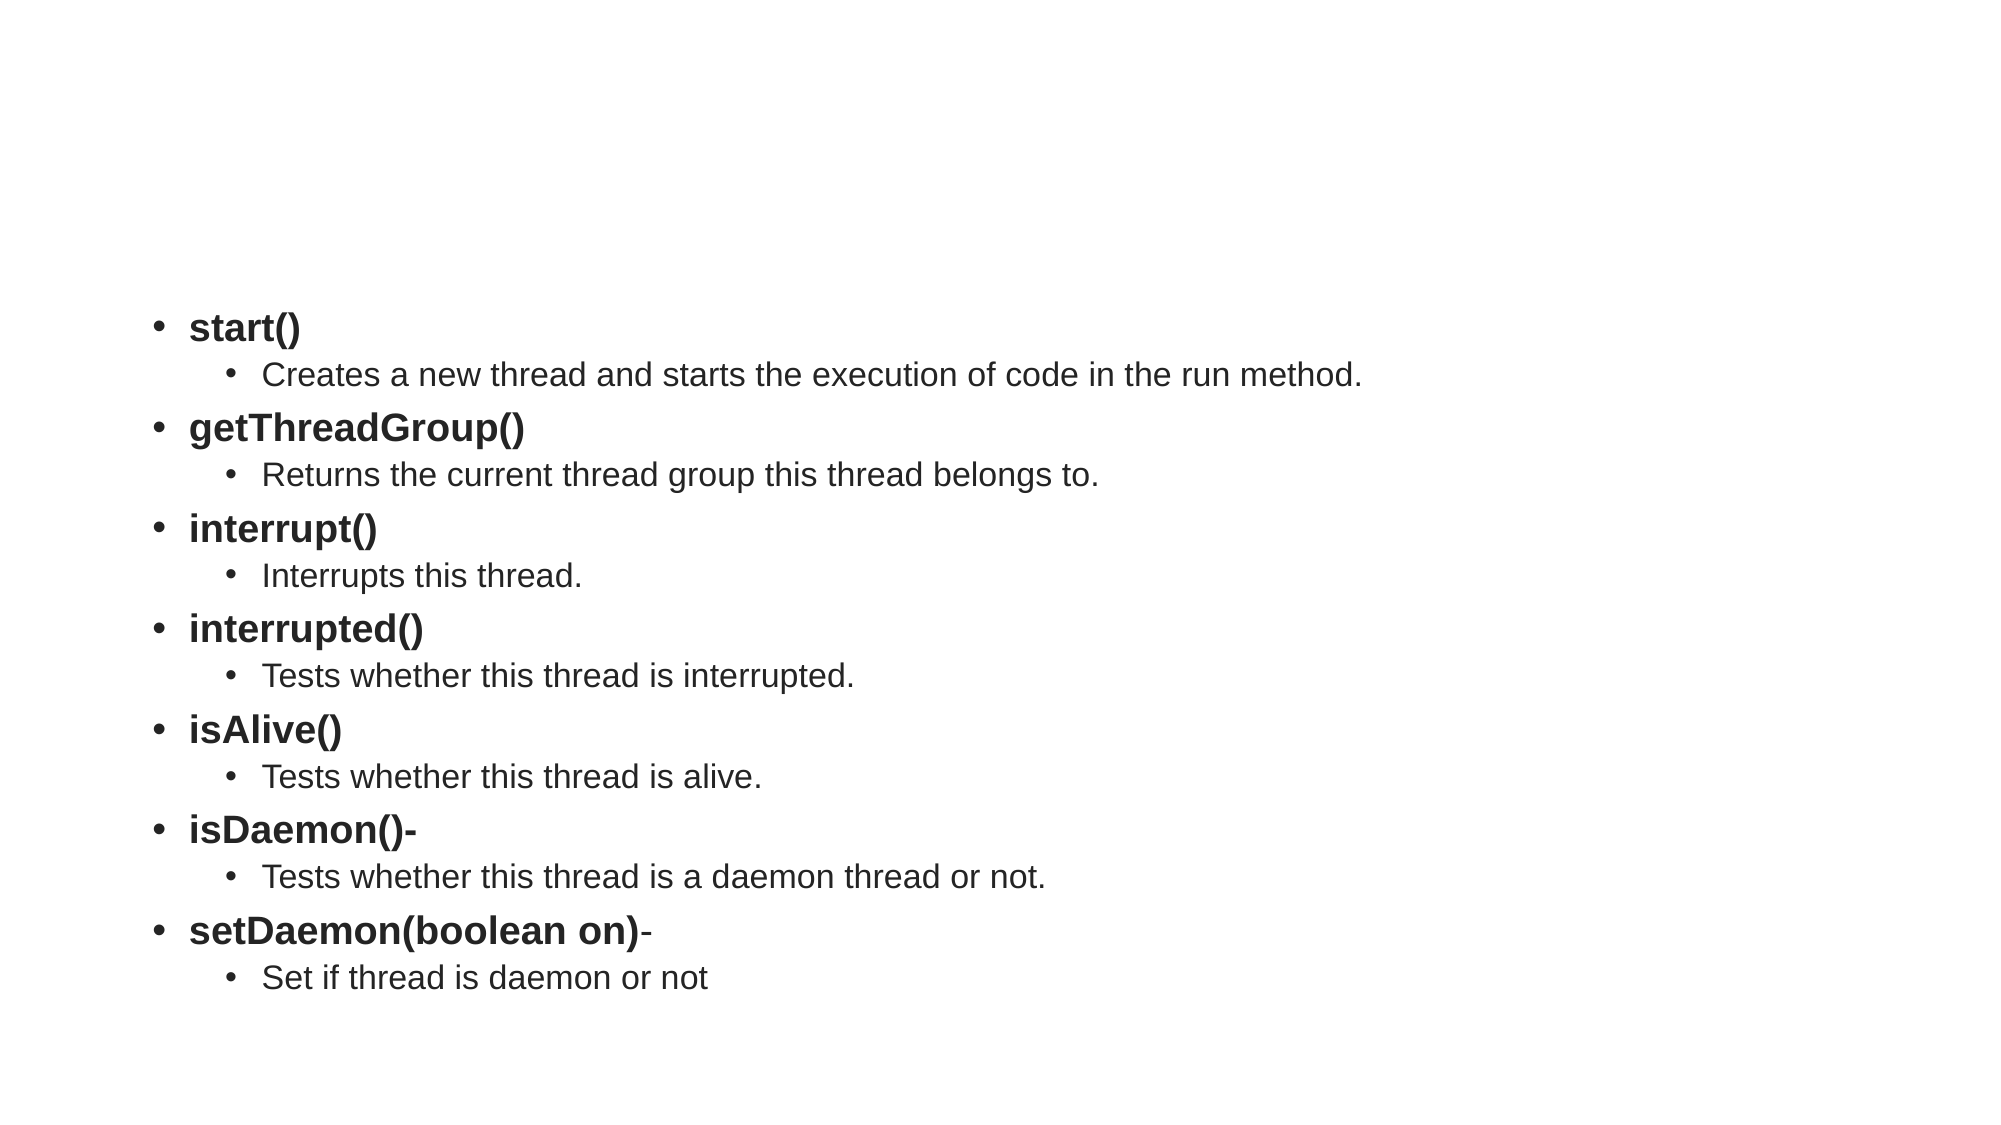

#
start()
Creates a new thread and starts the execution of code in the run method.
getThreadGroup()
Returns the current thread group this thread belongs to.
interrupt()
Interrupts this thread.
interrupted()
Tests whether this thread is interrupted.
isAlive()
Tests whether this thread is alive.
isDaemon()-
Tests whether this thread is a daemon thread or not.
setDaemon(boolean on)-
Set if thread is daemon or not